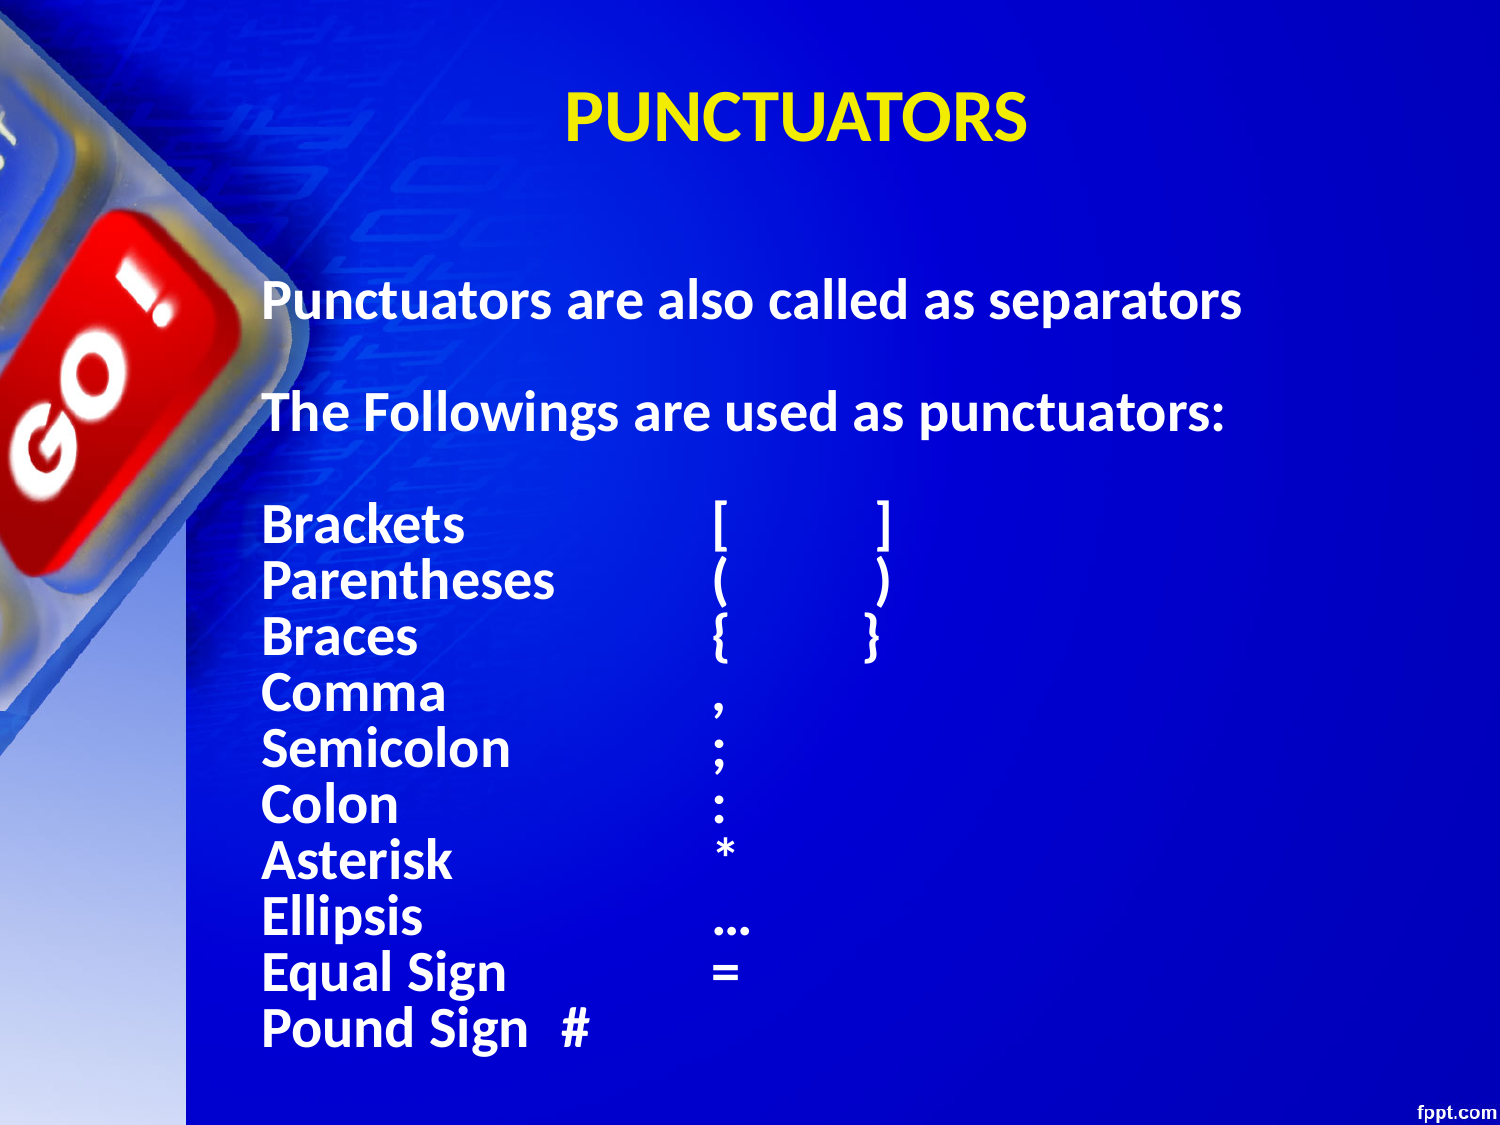

# PUNCTUATORS

Punctuators are also called as separators

The Followings are used as punctuators:

Brackets 		[	 ]
Parentheses 	(	 )
Braces		{	}
Comma		,
Semicolon		;
Colon			:
Asterisk		*
Ellipsis		…
Equal Sign		=
Pound Sign	#